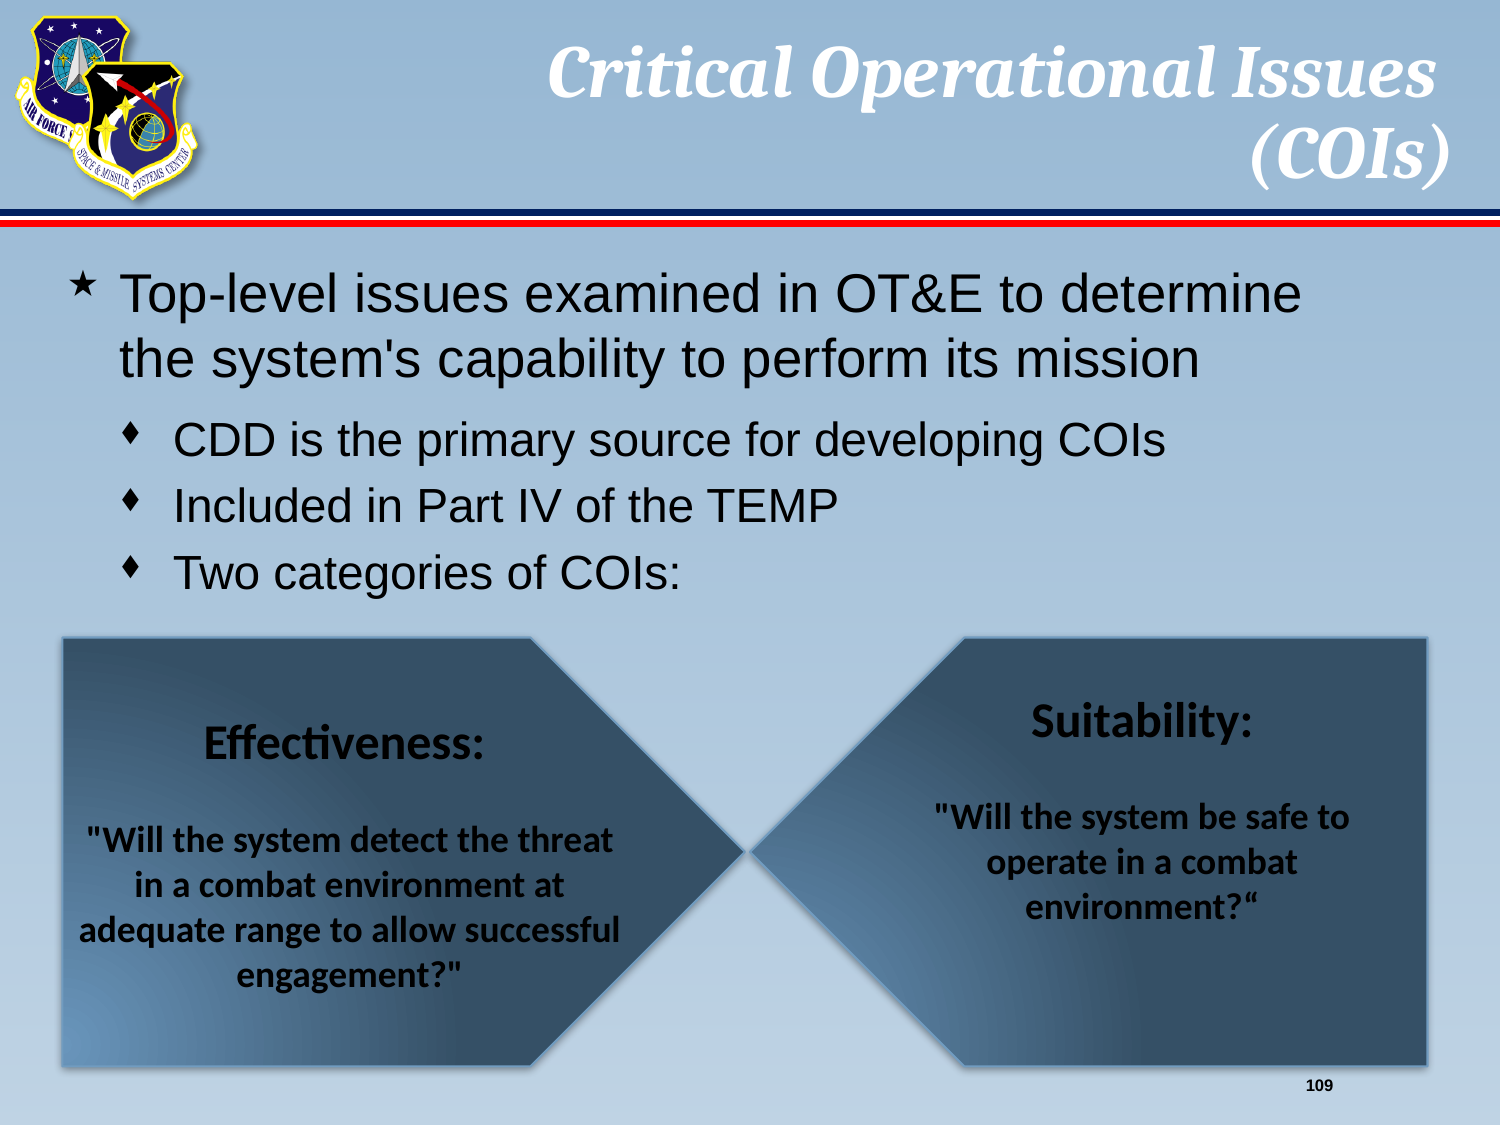

# Critical Operational Issues (COIs)
Top-level issues examined in OT&E to determine the system's capability to perform its mission
CDD is the primary source for developing COIs
Included in Part IV of the TEMP
Two categories of COIs:
Effectiveness:

"Will the system detect the threat in a combat environment at adequate range to allow successful engagement?"
Suitability:

"Will the system be safe to operate in a combat environment?“

109